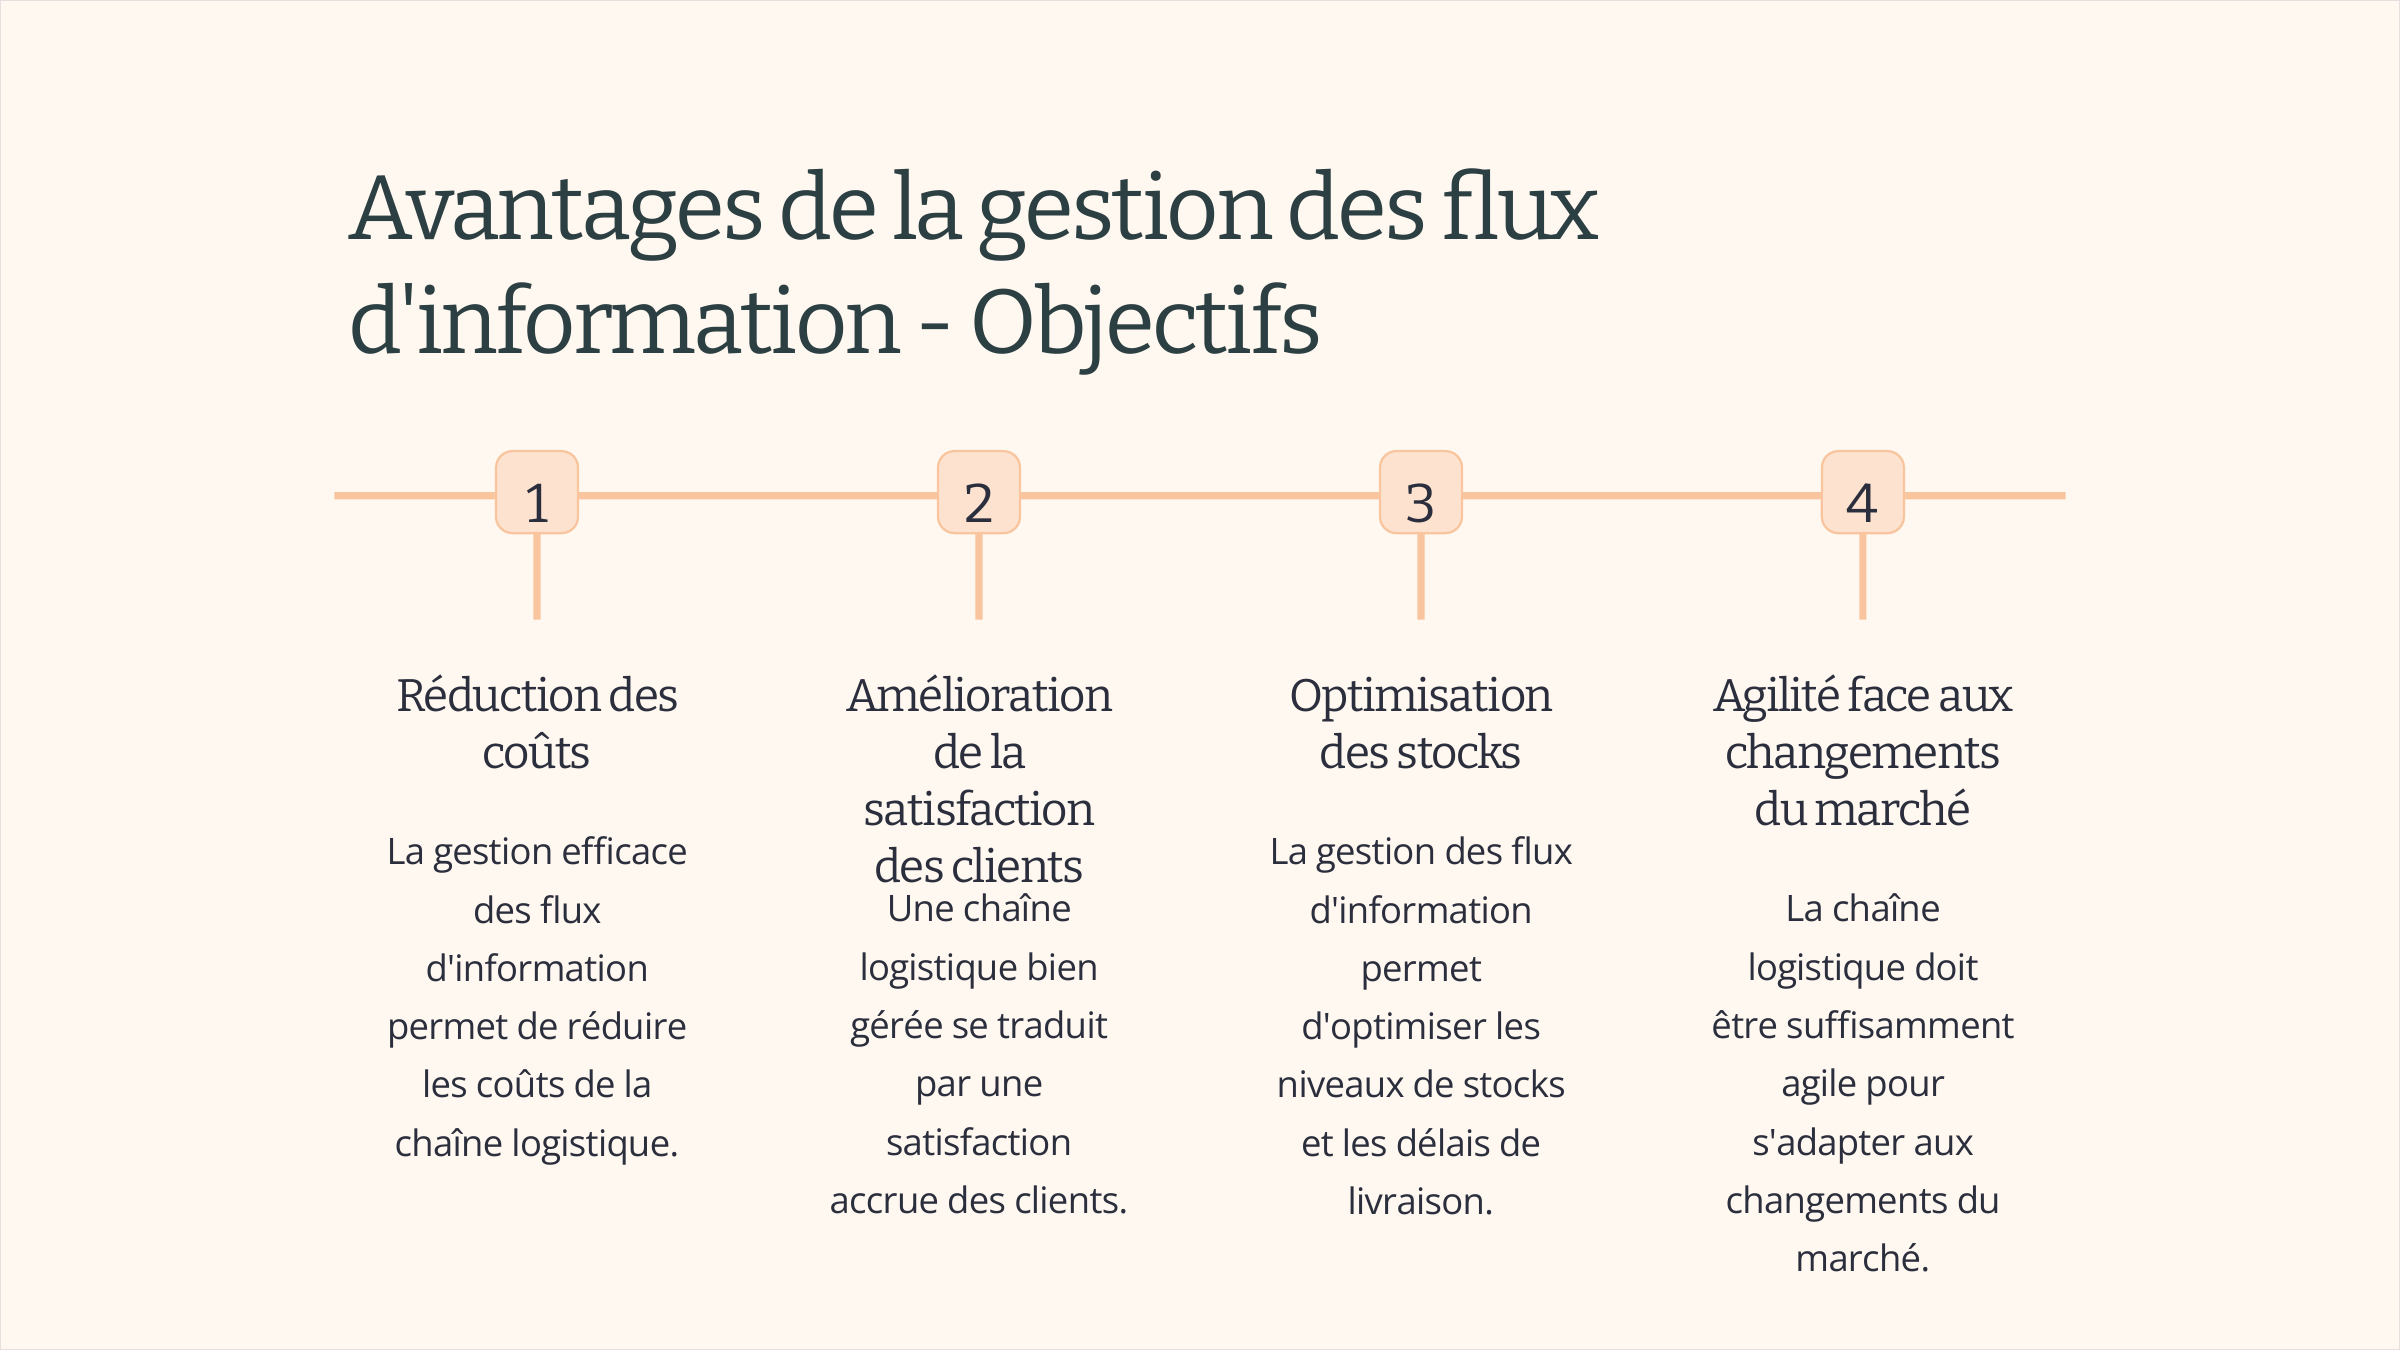

Avantages de la gestion des flux d'information - Objectifs

1
2
3
4

Réduction des coûts
Amélioration de la satisfaction des clients
Optimisation des stocks
Agilité face aux changements du marché
La gestion efficace des flux d'information permet de réduire les coûts de la chaîne logistique.
La gestion des flux d'information permet d'optimiser les niveaux de stocks et les délais de livraison.
Une chaîne logistique bien gérée se traduit par une satisfaction accrue des clients.
La chaîne logistique doit être suffisamment agile pour s'adapter aux changements du marché.